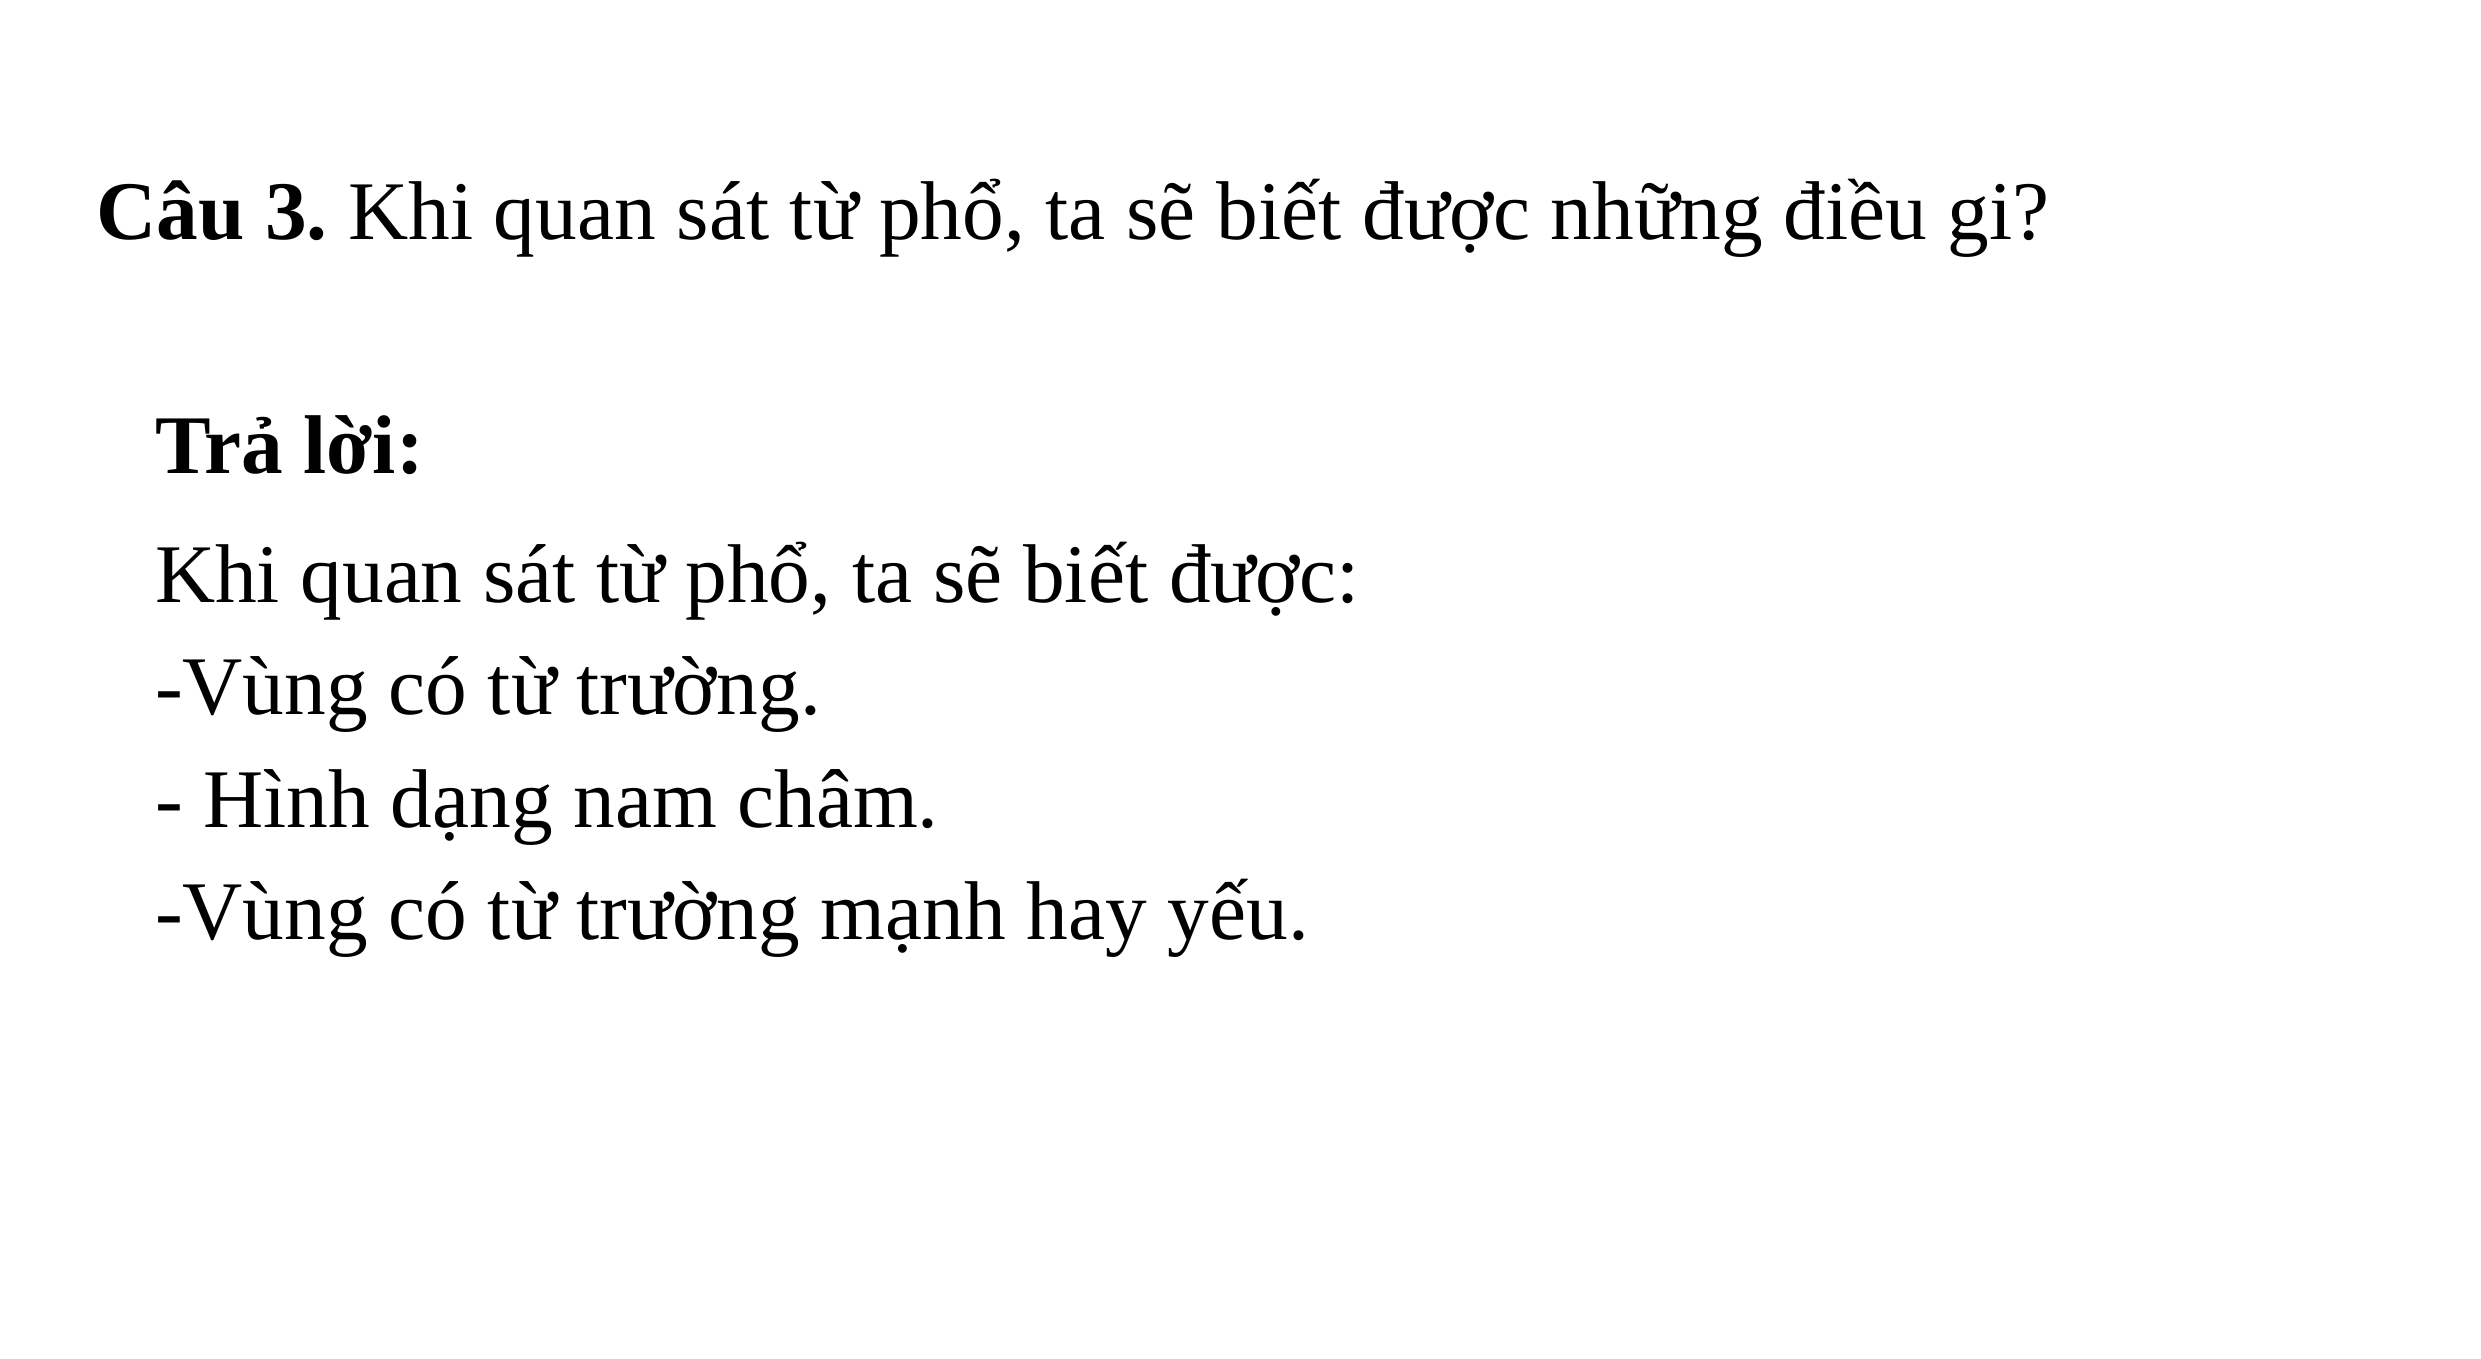

Câu 3. Khi quan sát từ phổ, ta sẽ biết được những điều gi?
Trả lời:
Khi quan sát từ phổ, ta sẽ biết được:
-Vùng có từ trường.
- Hình dạng nam châm.
-Vùng có từ trường mạnh hay yếu.